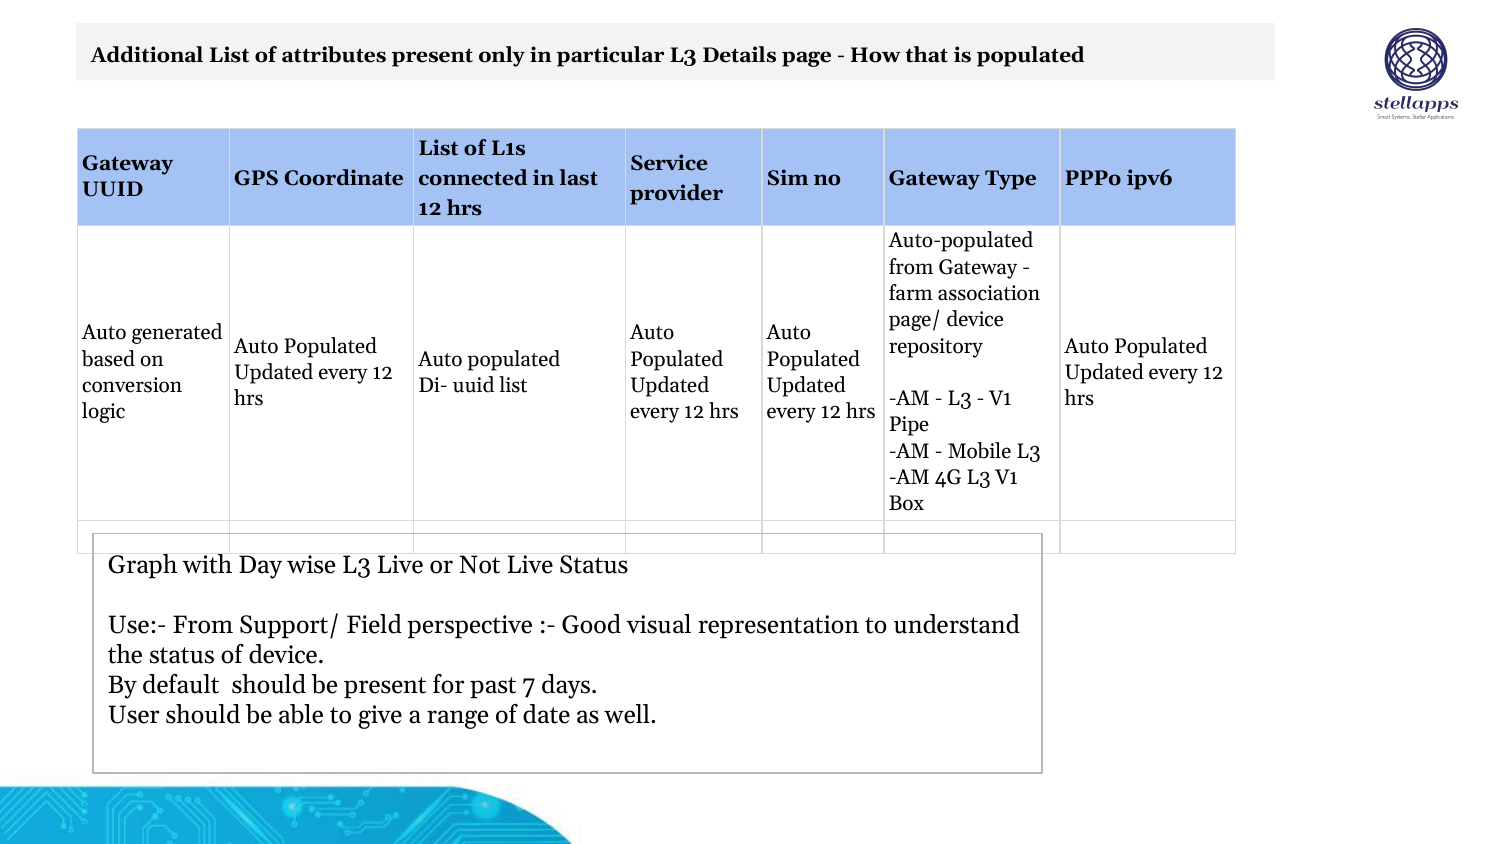

Additional List of attributes present only in particular L3 Details page - How that is populated
| Gateway UUID | GPS Coordinate | List of L1s connected in last 12 hrs | Service provider | Sim no | Gateway Type | PPPo ipv6 |
| --- | --- | --- | --- | --- | --- | --- |
| Auto generated based on conversion logic | Auto Populated Updated every 12 hrs | Auto populated Di- uuid list | Auto Populated Updated every 12 hrs | Auto Populated Updated every 12 hrs | Auto-populated from Gateway -farm association page/ device repository -AM - L3 - V1 Pipe -AM - Mobile L3 -AM 4G L3 V1 Box | Auto Populated Updated every 12 hrs |
|  |  |  |  |  |  |  |
Graph with Day wise L3 Live or Not Live Status

Use:- From Support/ Field perspective :- Good visual representation to understand the status of device.
By default  should be present for past 7 days.
User should be able to give a range of date as well.